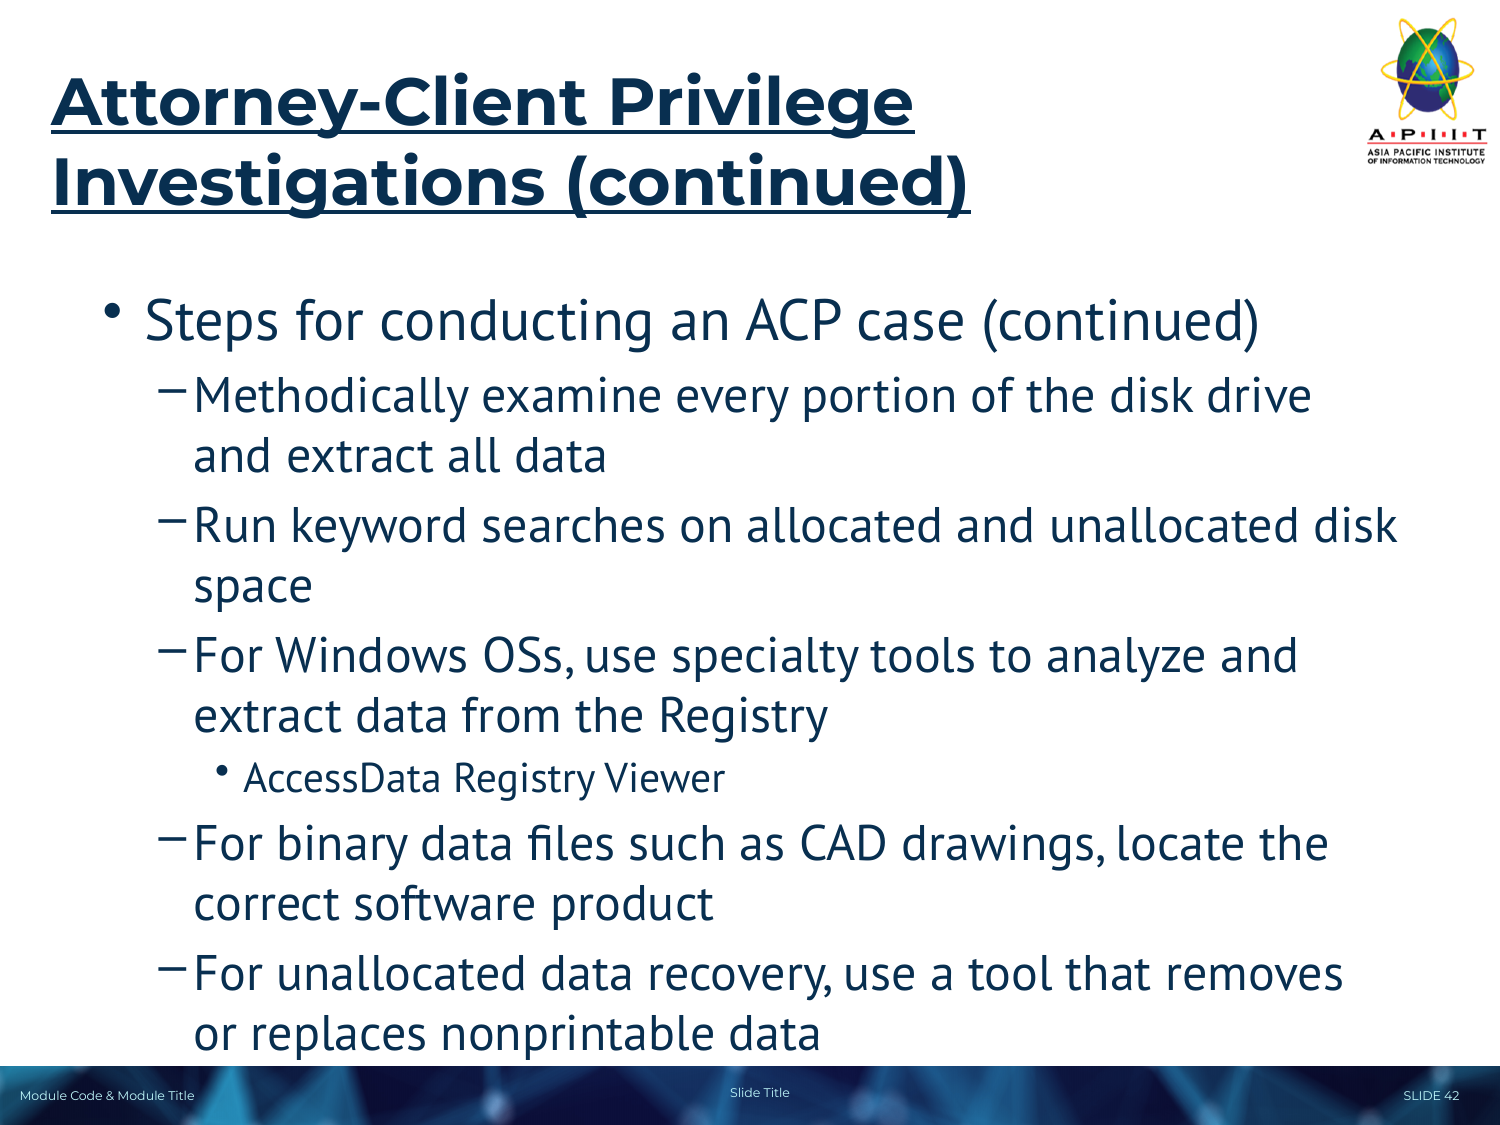

# Attorney-Client Privilege Investigations (continued)
Steps for conducting an ACP case (continued)
Methodically examine every portion of the disk drive and extract all data
Run keyword searches on allocated and unallocated disk space
For Windows OSs, use specialty tools to analyze and extract data from the Registry
AccessData Registry Viewer
For binary data files such as CAD drawings, locate the correct software product
For unallocated data recovery, use a tool that removes or replaces nonprintable data